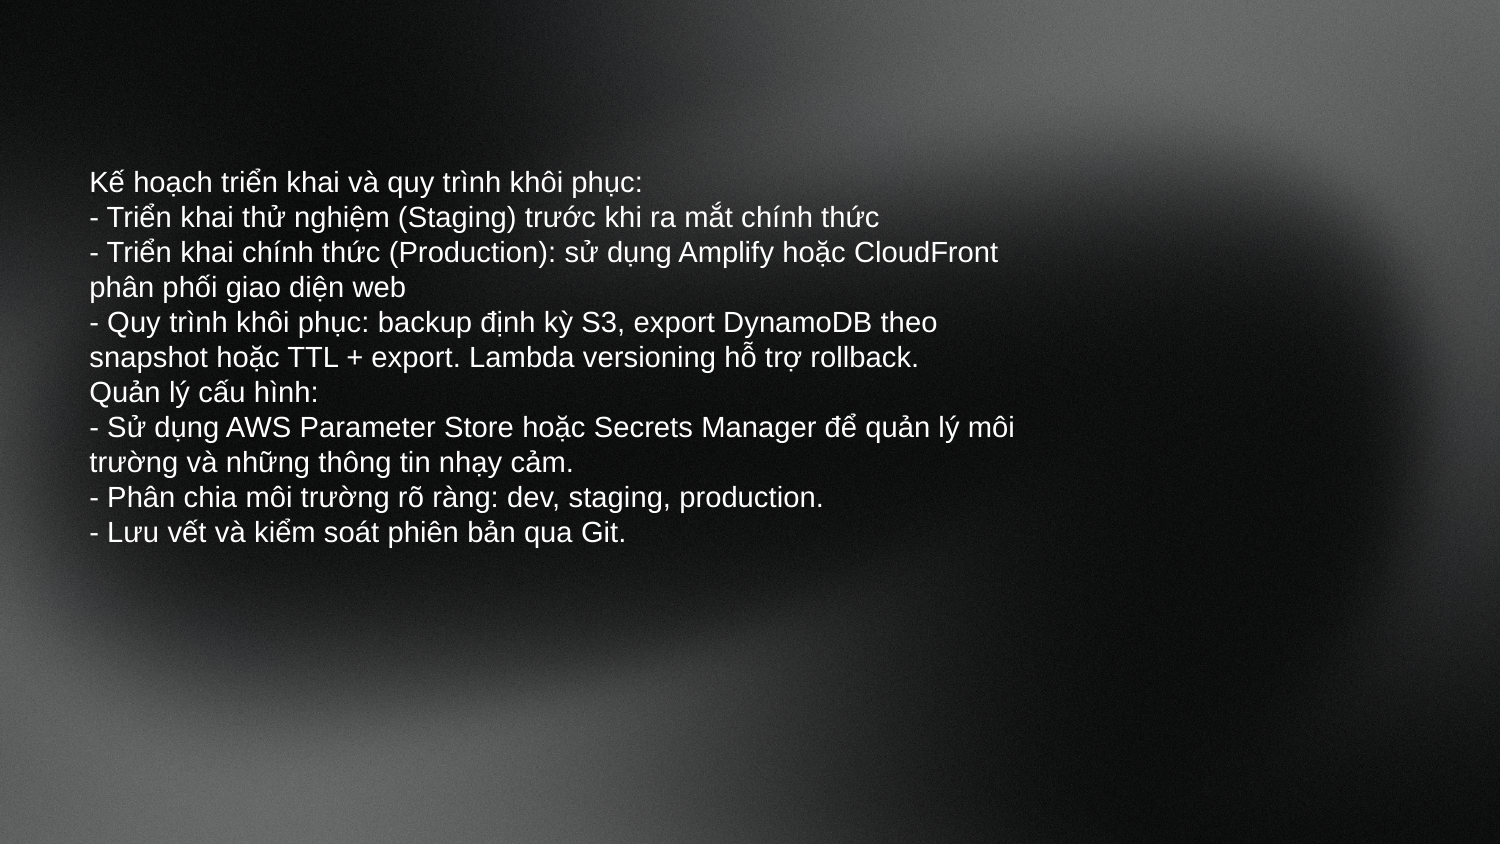

Kế hoạch triển khai và quy trình khôi phục:
- Triển khai thử nghiệm (Staging) trước khi ra mắt chính thức
- Triển khai chính thức (Production): sử dụng Amplify hoặc CloudFront phân phối giao diện web
- Quy trình khôi phục: backup định kỳ S3, export DynamoDB theo snapshot hoặc TTL + export. Lambda versioning hỗ trợ rollback.
Quản lý cấu hình:
- Sử dụng AWS Parameter Store hoặc Secrets Manager để quản lý môi trường và những thông tin nhạy cảm.
- Phân chia môi trường rõ ràng: dev, staging, production.
- Lưu vết và kiểm soát phiên bản qua Git.